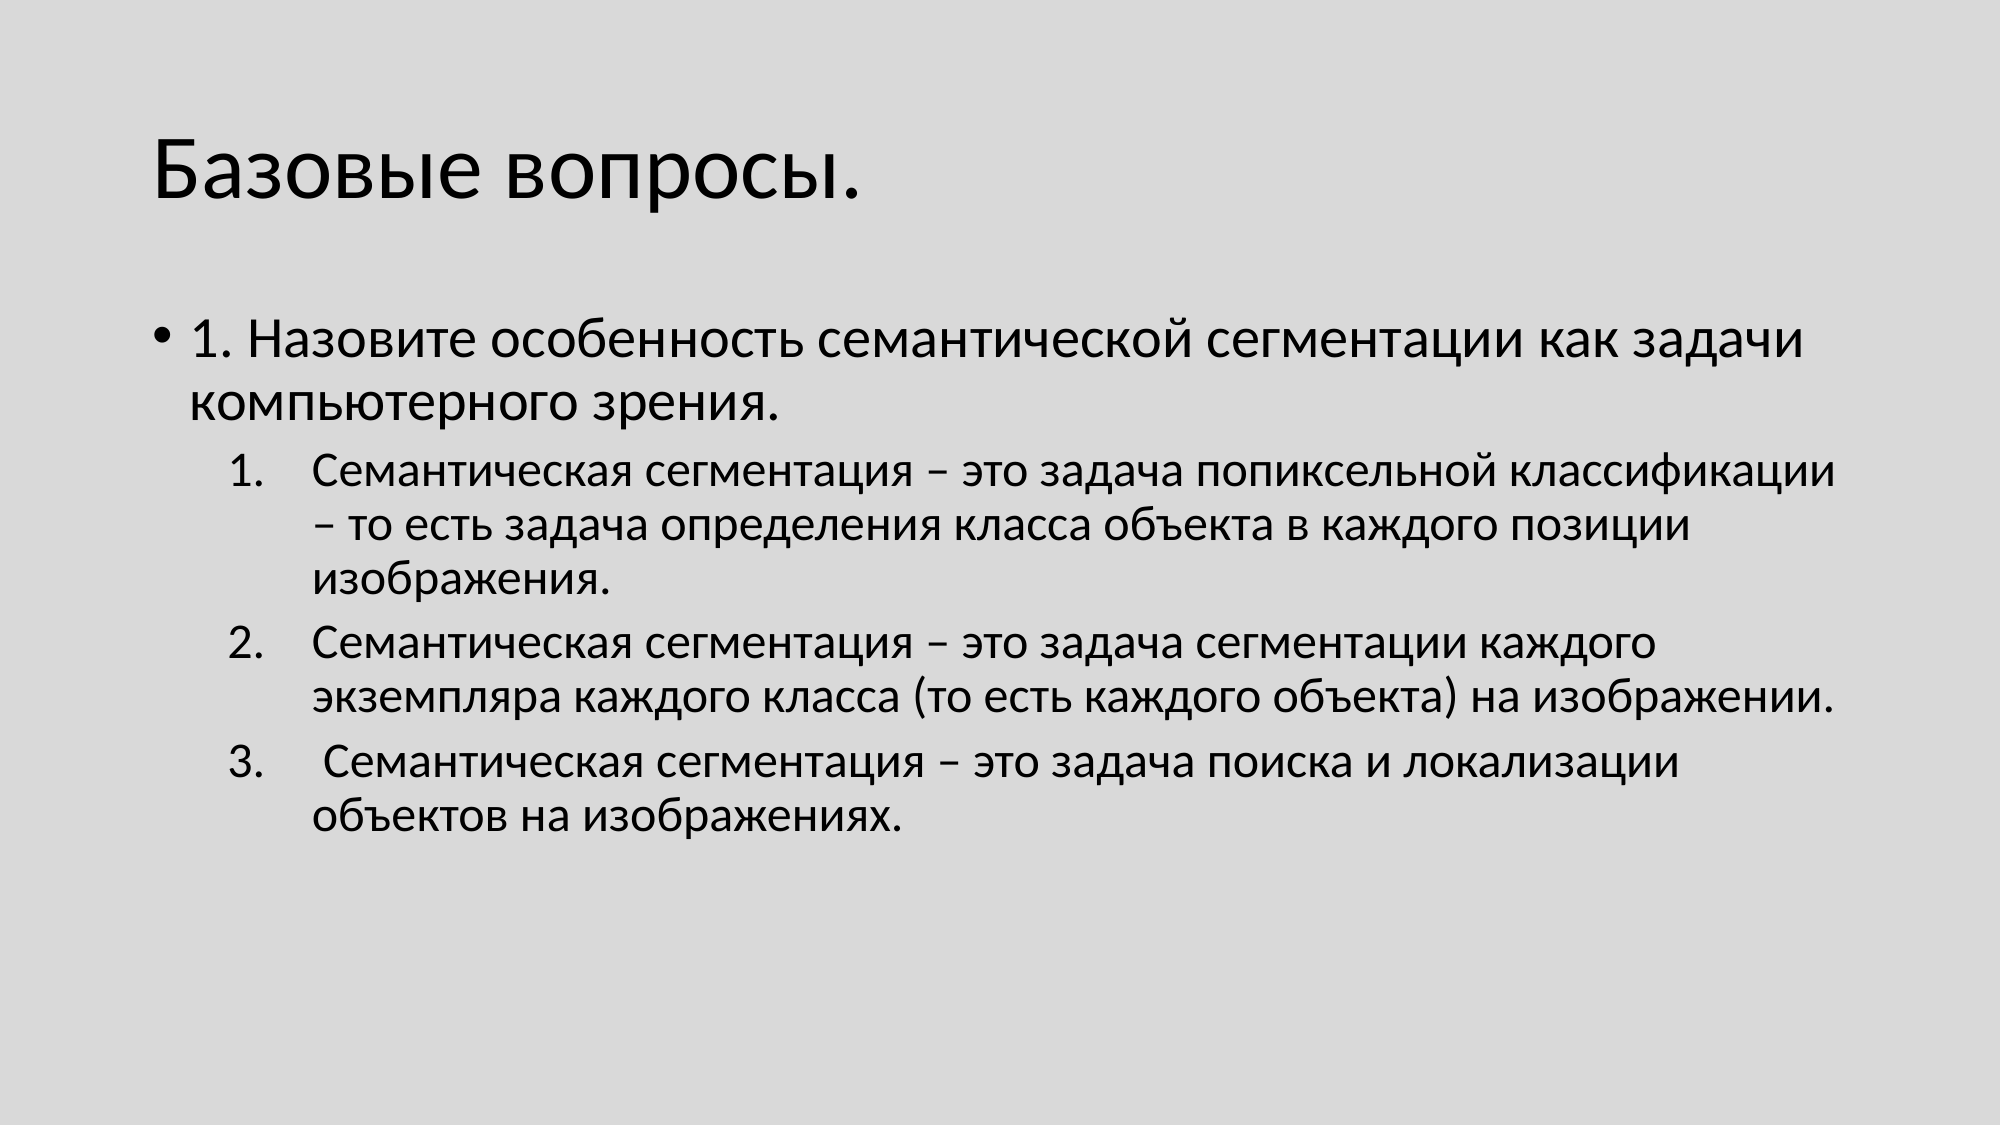

# Базовые вопросы.
1. Назовите особенность семантической сегментации как задачи компьютерного зрения.
Семантическая сегментация – это задача попиксельной классификации – то есть задача определения класса объекта в каждого позиции изображения.
Семантическая сегментация – это задача сегментации каждого экземпляра каждого класса (то есть каждого объекта) на изображении.
 Семантическая сегментация – это задача поиска и локализации объектов на изображениях.